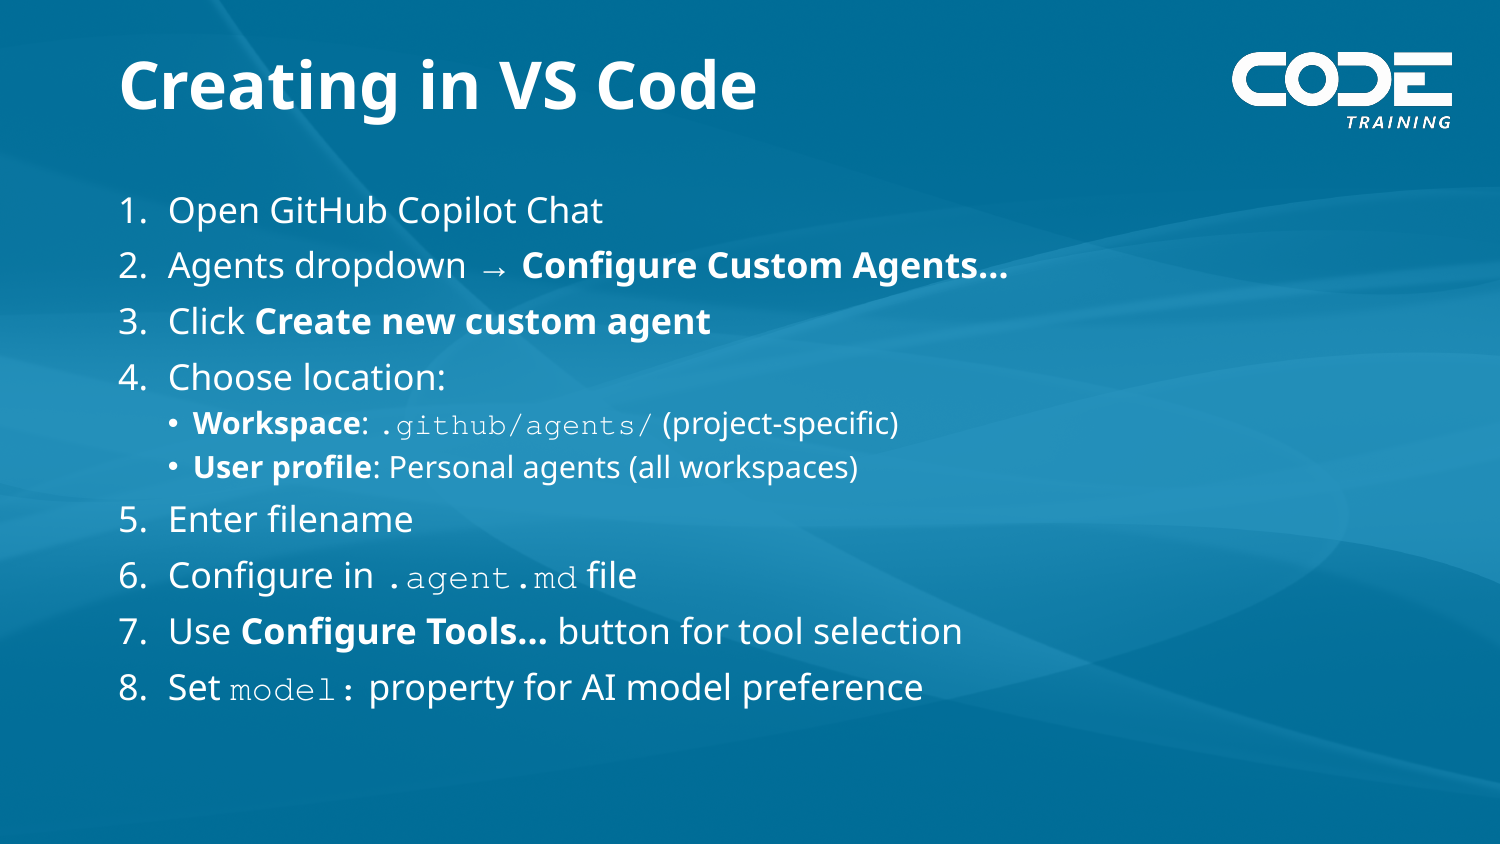

# Creating in VS Code
Open GitHub Copilot Chat
Agents dropdown → Configure Custom Agents…
Click Create new custom agent
Choose location:
Workspace: .github/agents/ (project-specific)
User profile: Personal agents (all workspaces)
Enter filename
Configure in .agent.md file
Use Configure Tools… button for tool selection
Set model: property for AI model preference